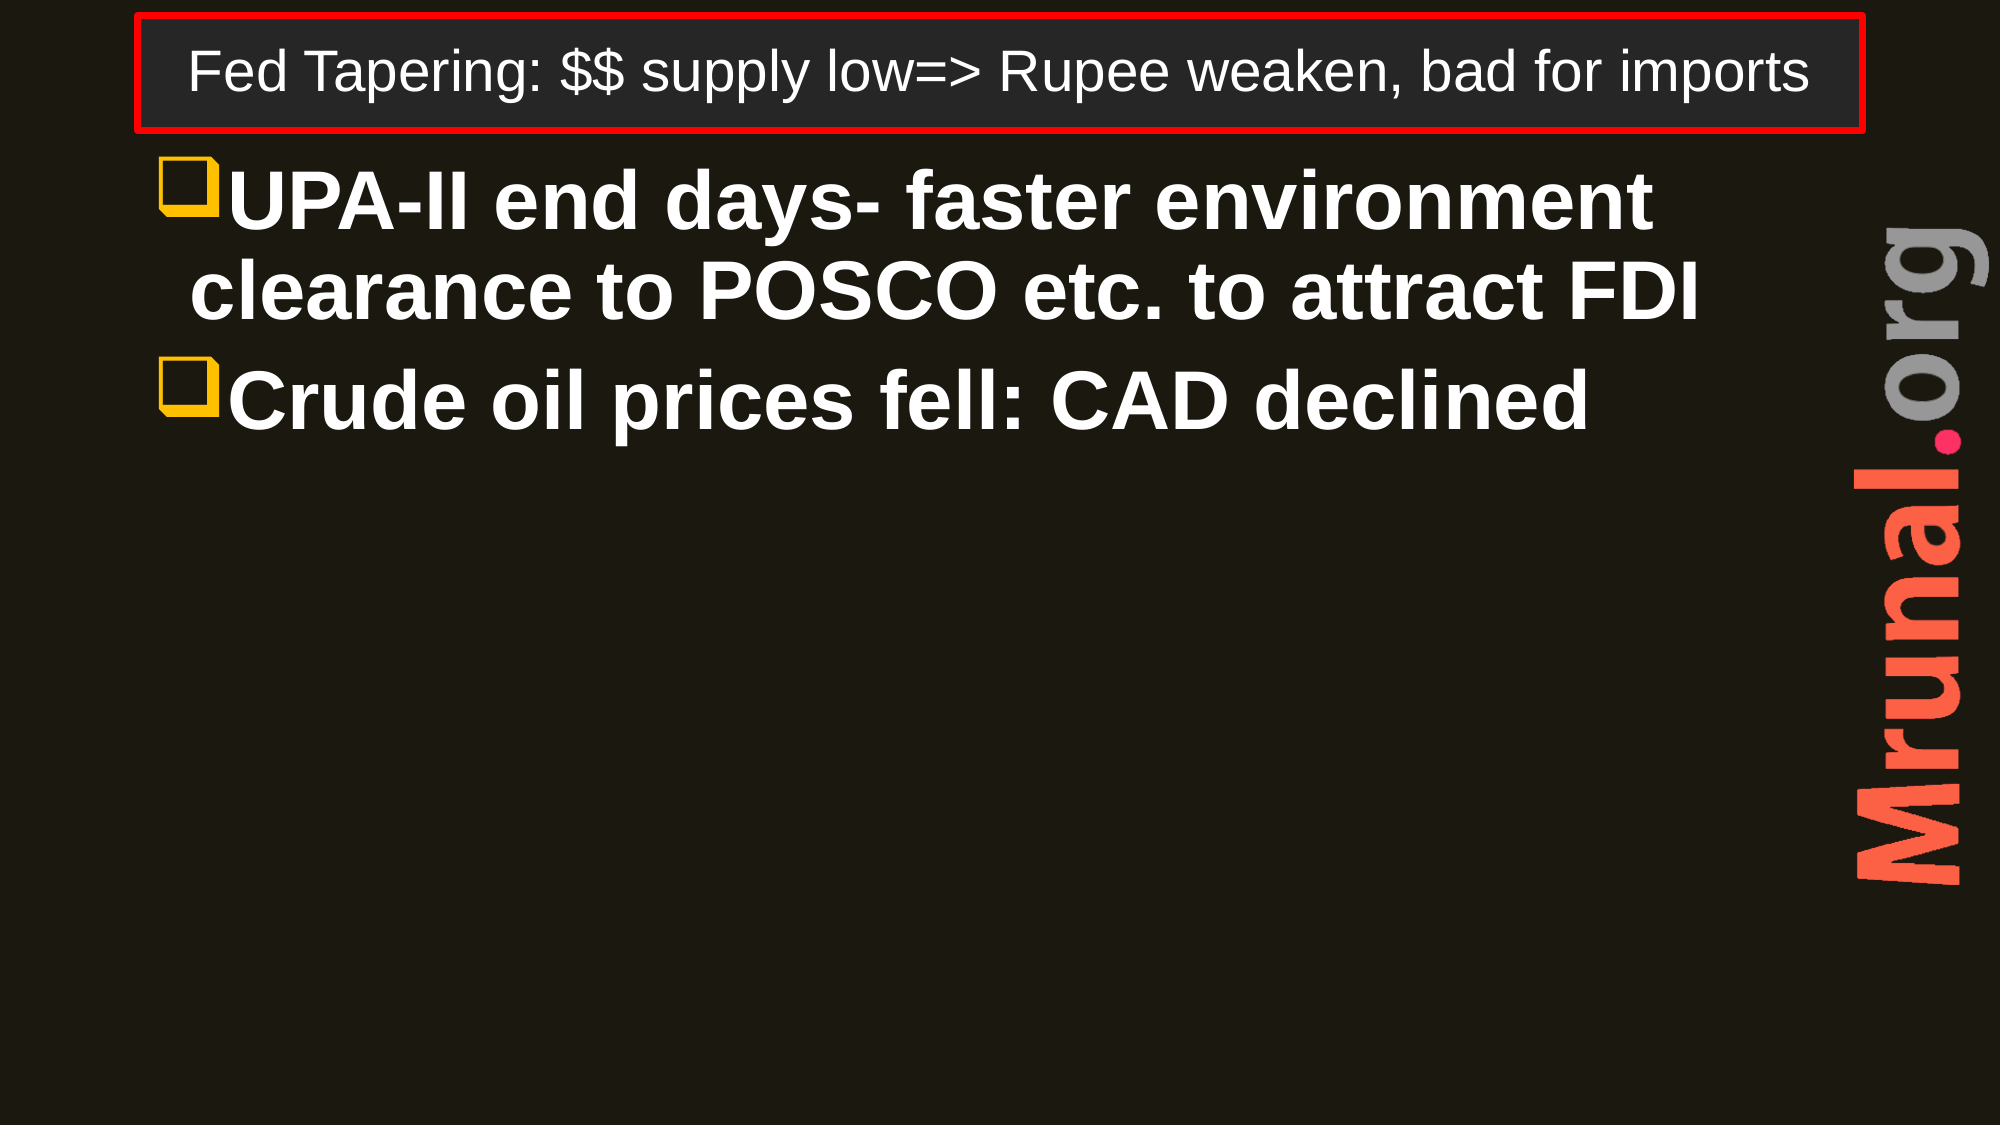

# Fed Tapering: $$ supply low=> Rupee weaken, bad for imports
UPA-II end days- faster environment clearance to POSCO etc. to attract FDI
Crude oil prices fell: CAD declined